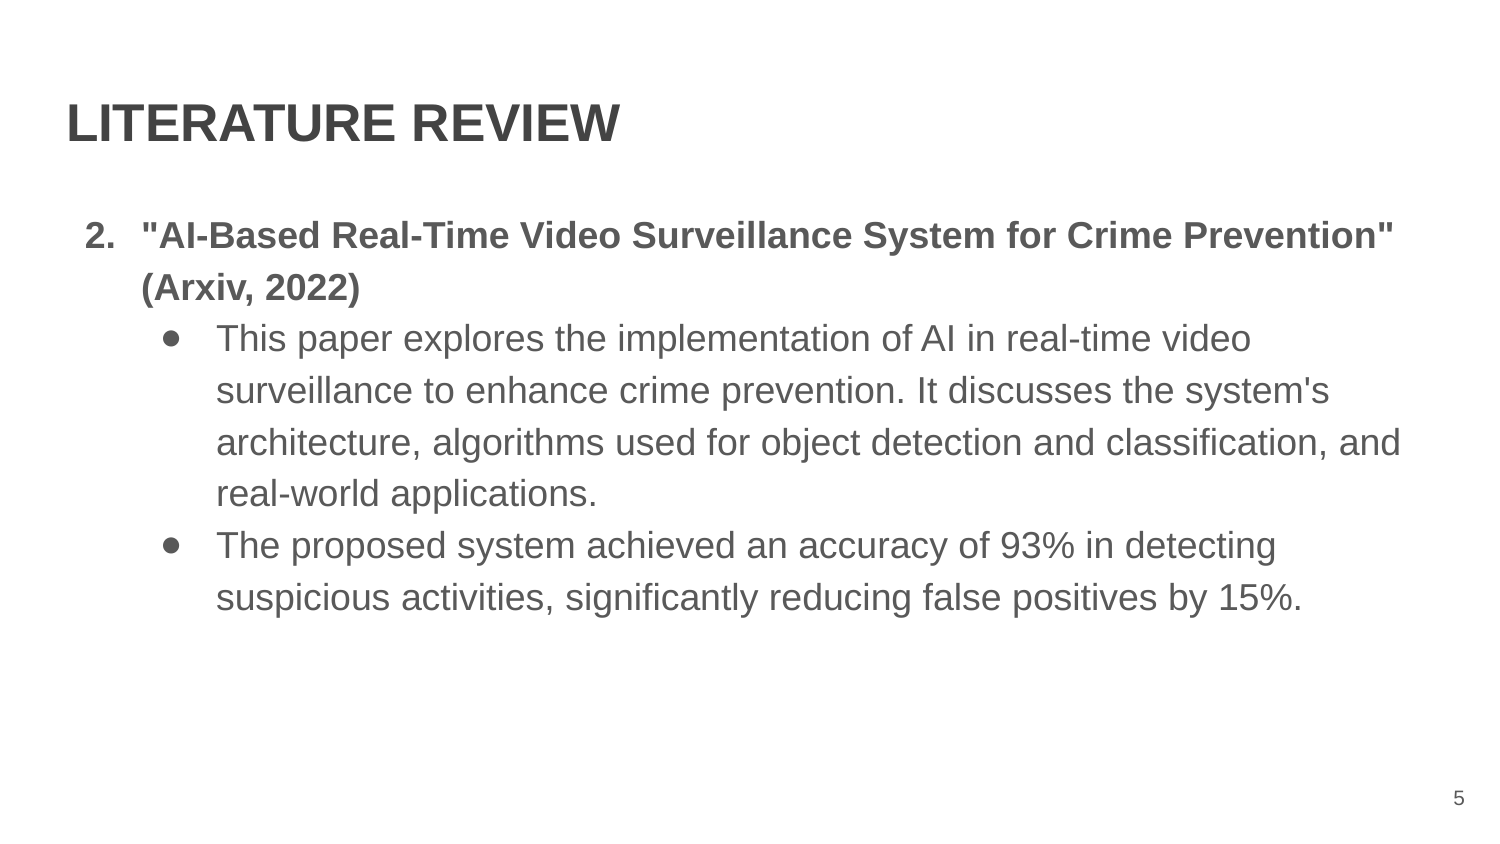

# LITERATURE REVIEW
"AI-Based Real-Time Video Surveillance System for Crime Prevention" (Arxiv, 2022)
This paper explores the implementation of AI in real-time video surveillance to enhance crime prevention. It discusses the system's architecture, algorithms used for object detection and classification, and real-world applications.
The proposed system achieved an accuracy of 93% in detecting suspicious activities, significantly reducing false positives by 15%.
5